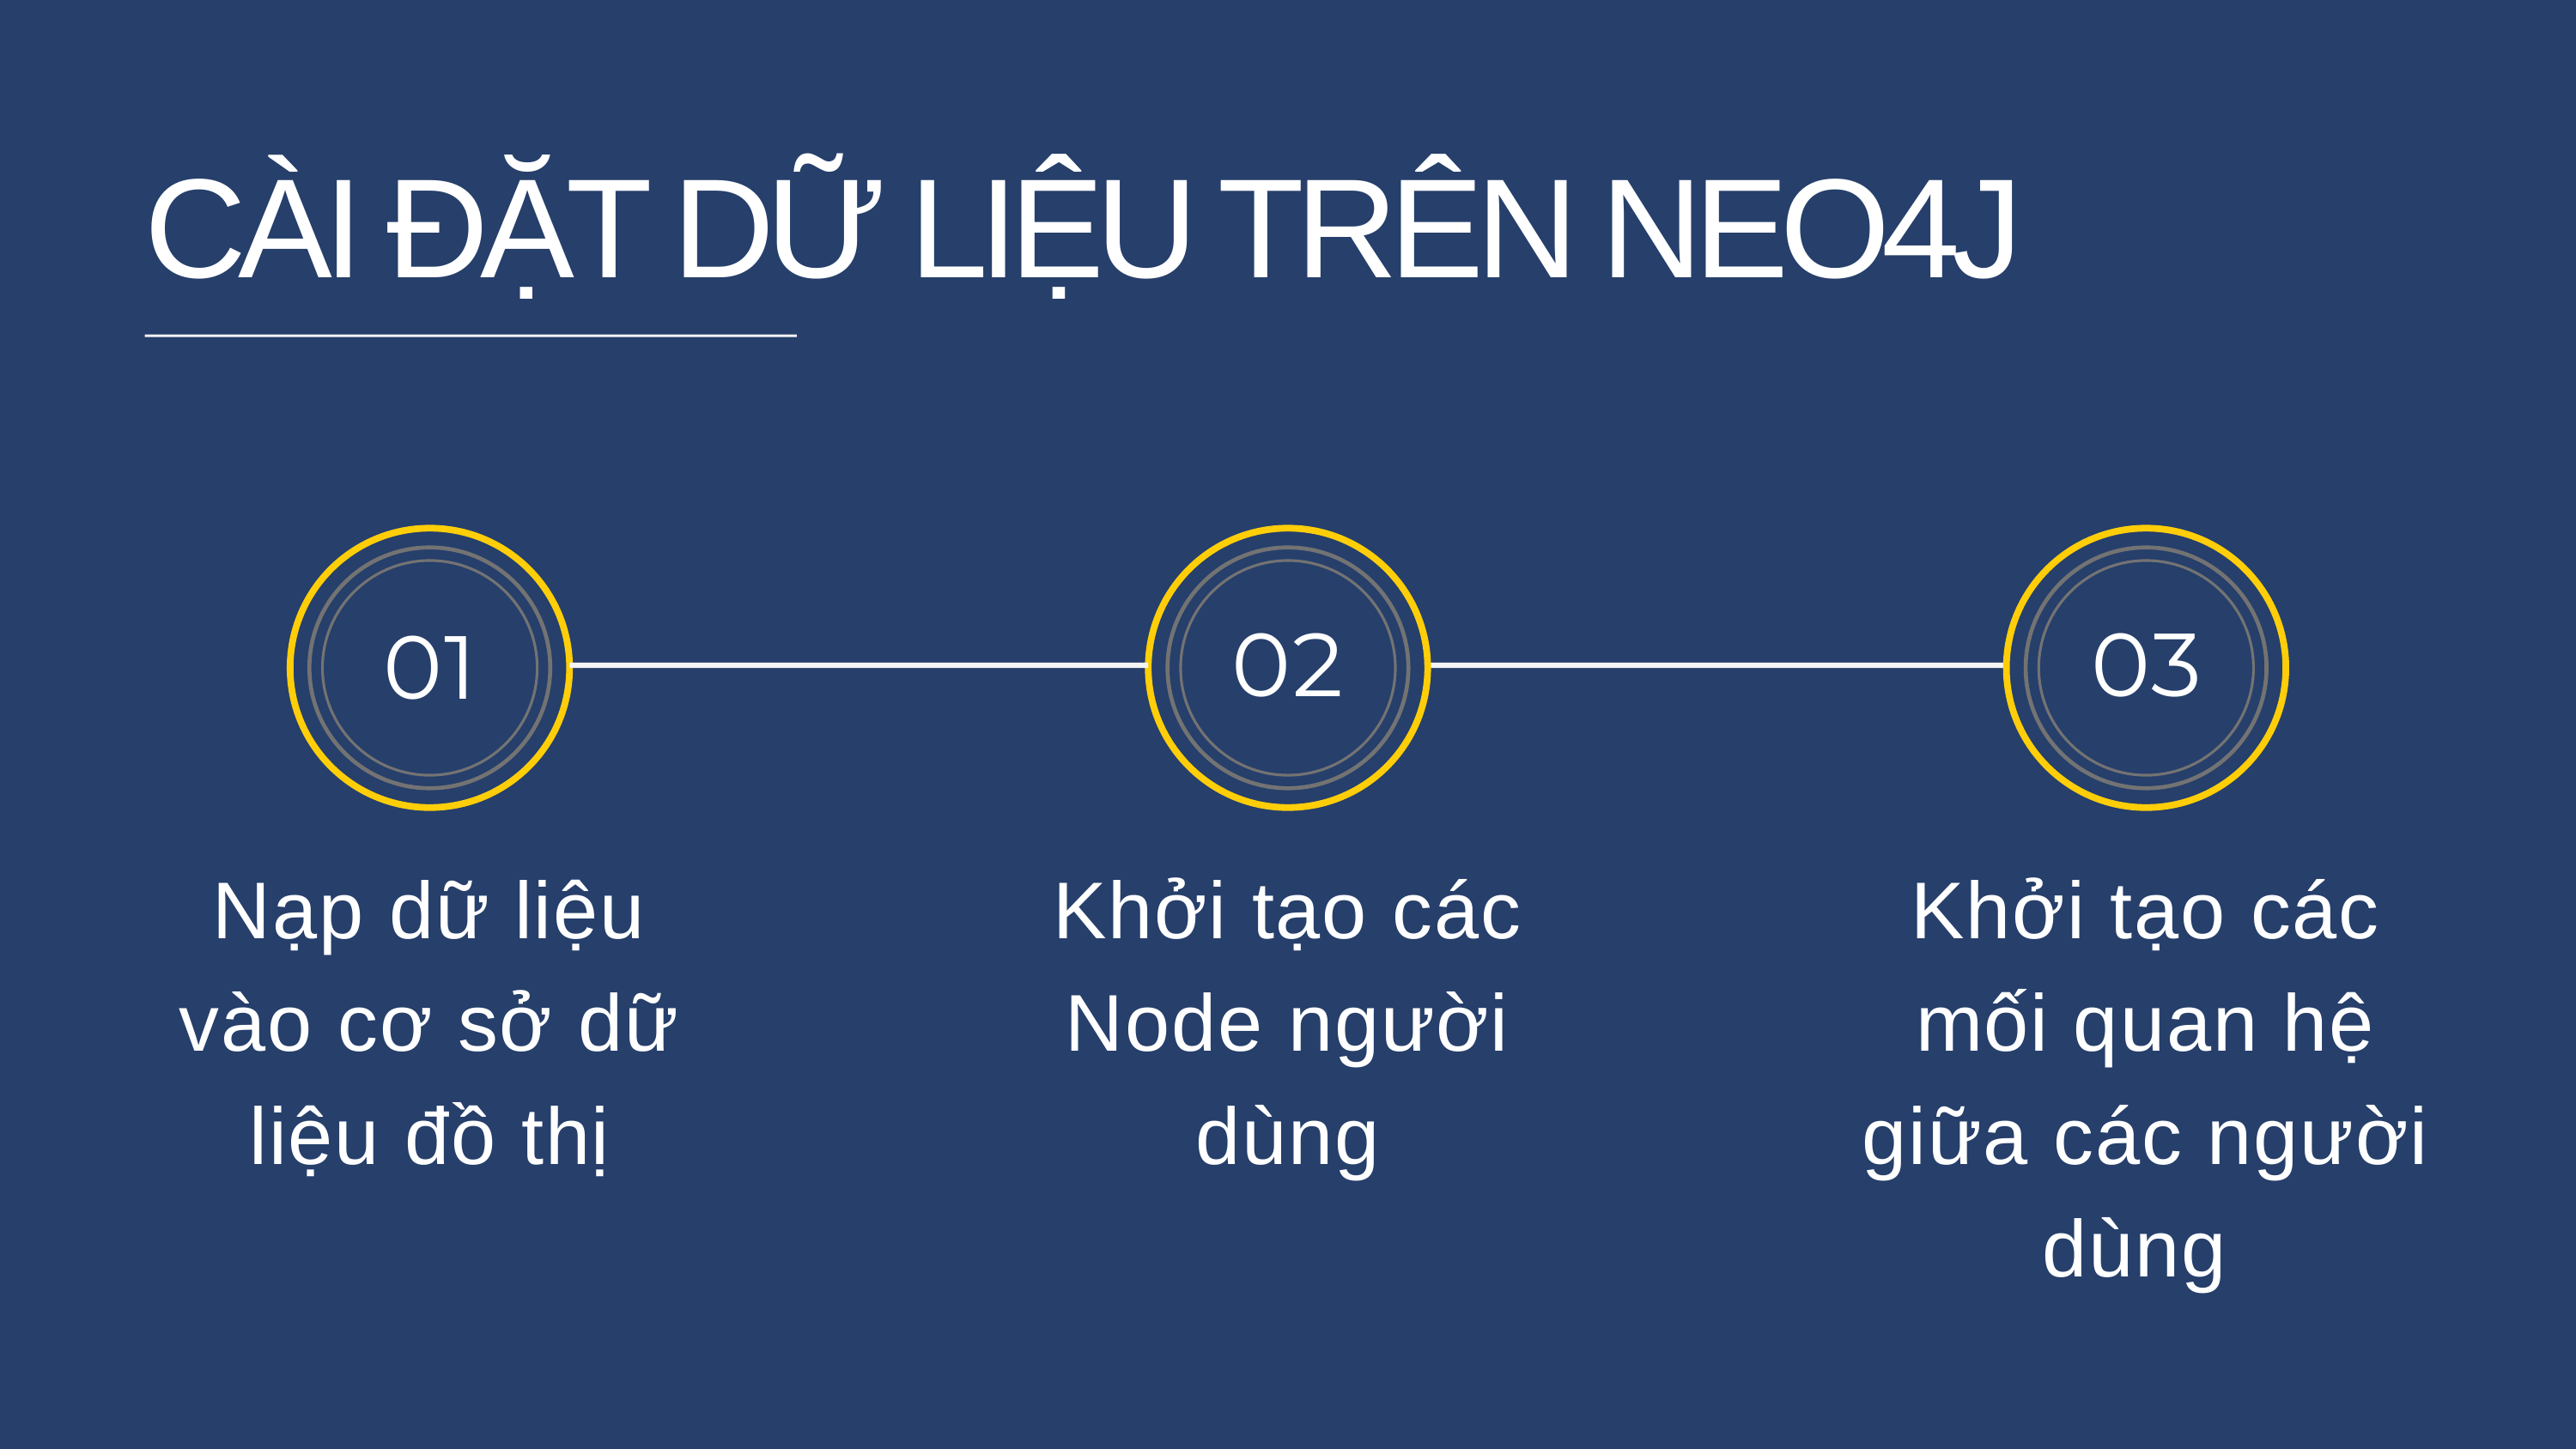

CÀI ĐẶT DỮ LIỆU TRÊN NEO4J

01

02

03

Nạp dữ liệu vào cơ sở dữ liệu đồ thị
Khởi tạo các Node người dùng
Khởi tạo các mối quan hệ giữa các người dùng